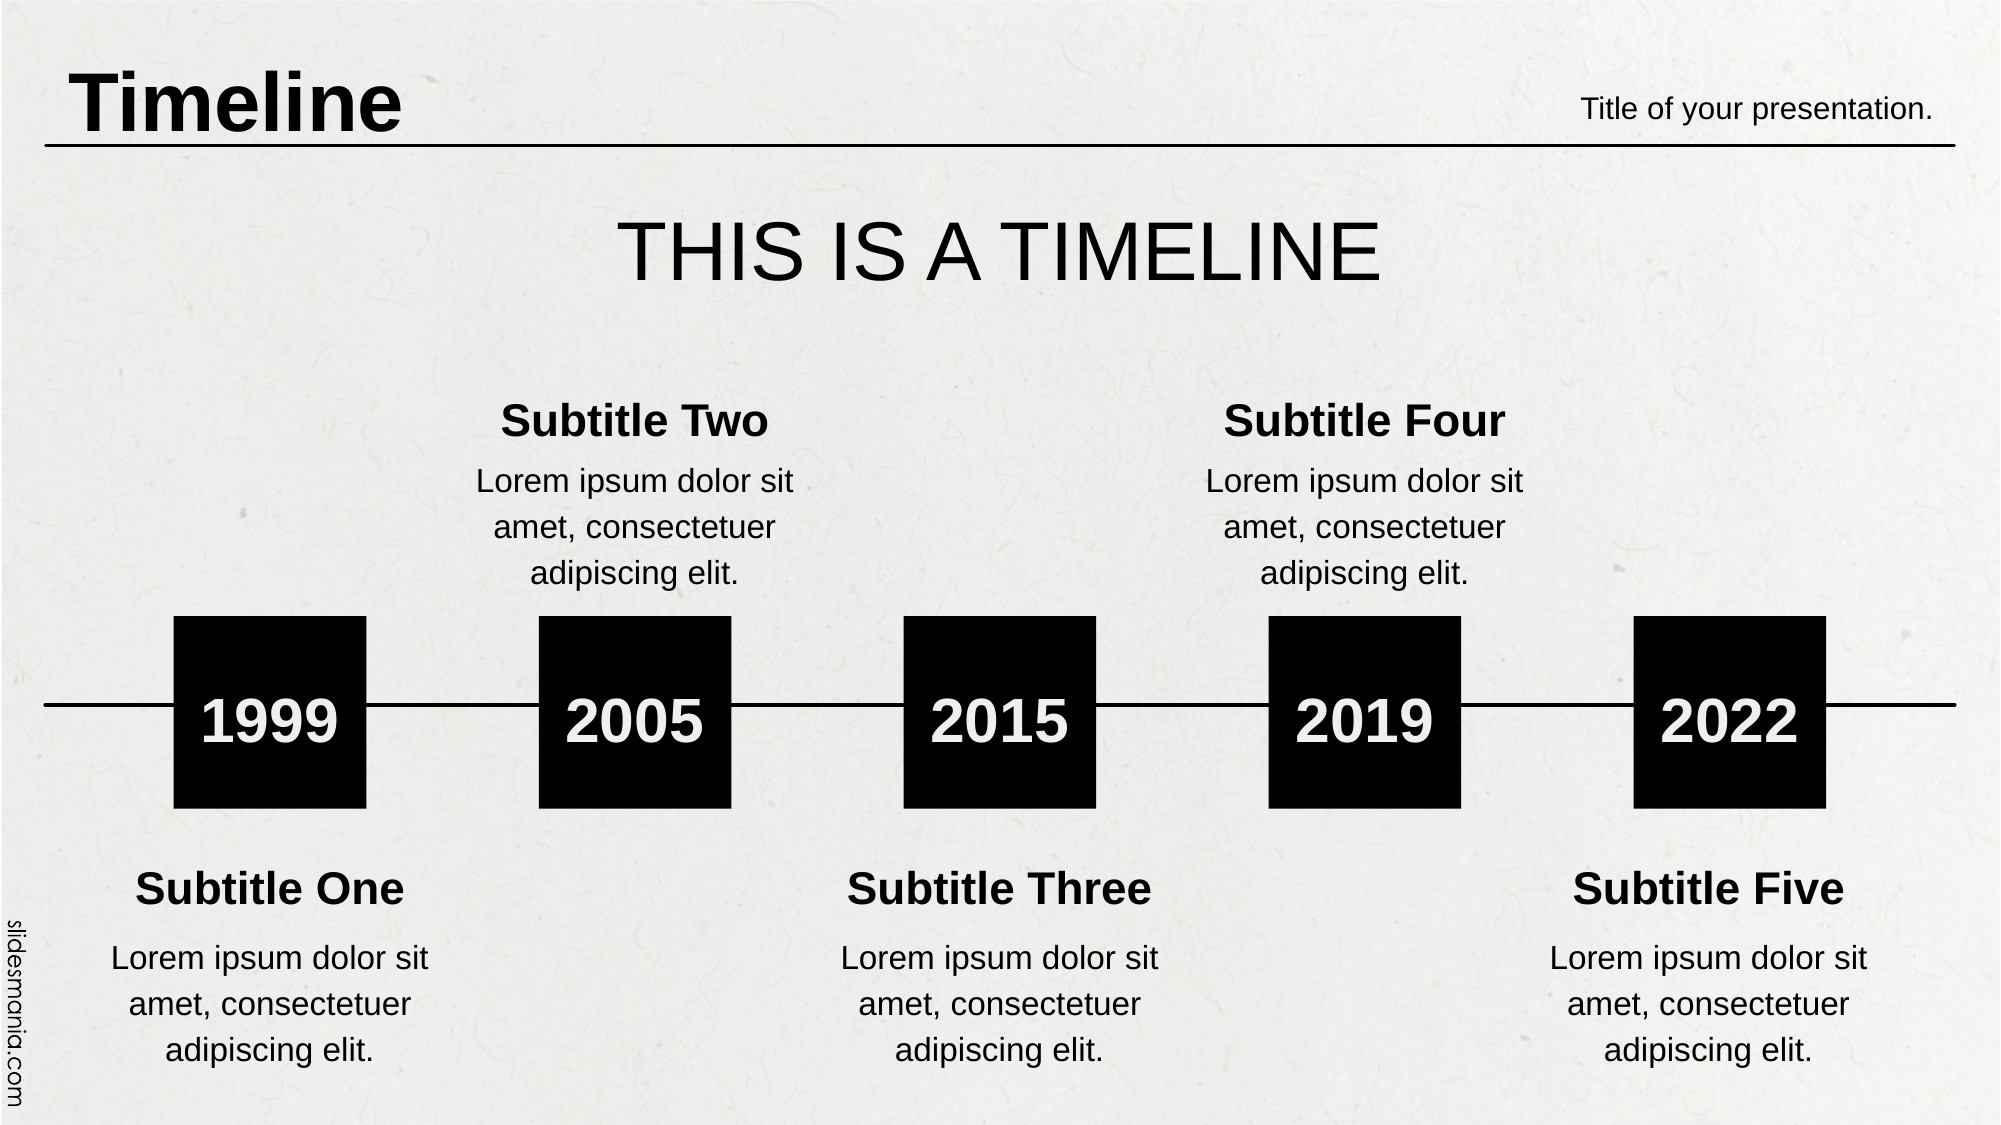

Timeline
Title of your presentation.
# THIS IS A TIMELINE
Subtitle Two
Subtitle Four
Lorem ipsum dolor sit amet, consectetuer adipiscing elit.
Lorem ipsum dolor sit amet, consectetuer adipiscing elit.

1999
2005
2015
2019
2022
Subtitle One
Subtitle Three
Subtitle Five
Lorem ipsum dolor sit amet, consectetuer adipiscing elit.
Lorem ipsum dolor sit amet, consectetuer adipiscing elit.
Lorem ipsum dolor sit amet, consectetuer adipiscing elit.